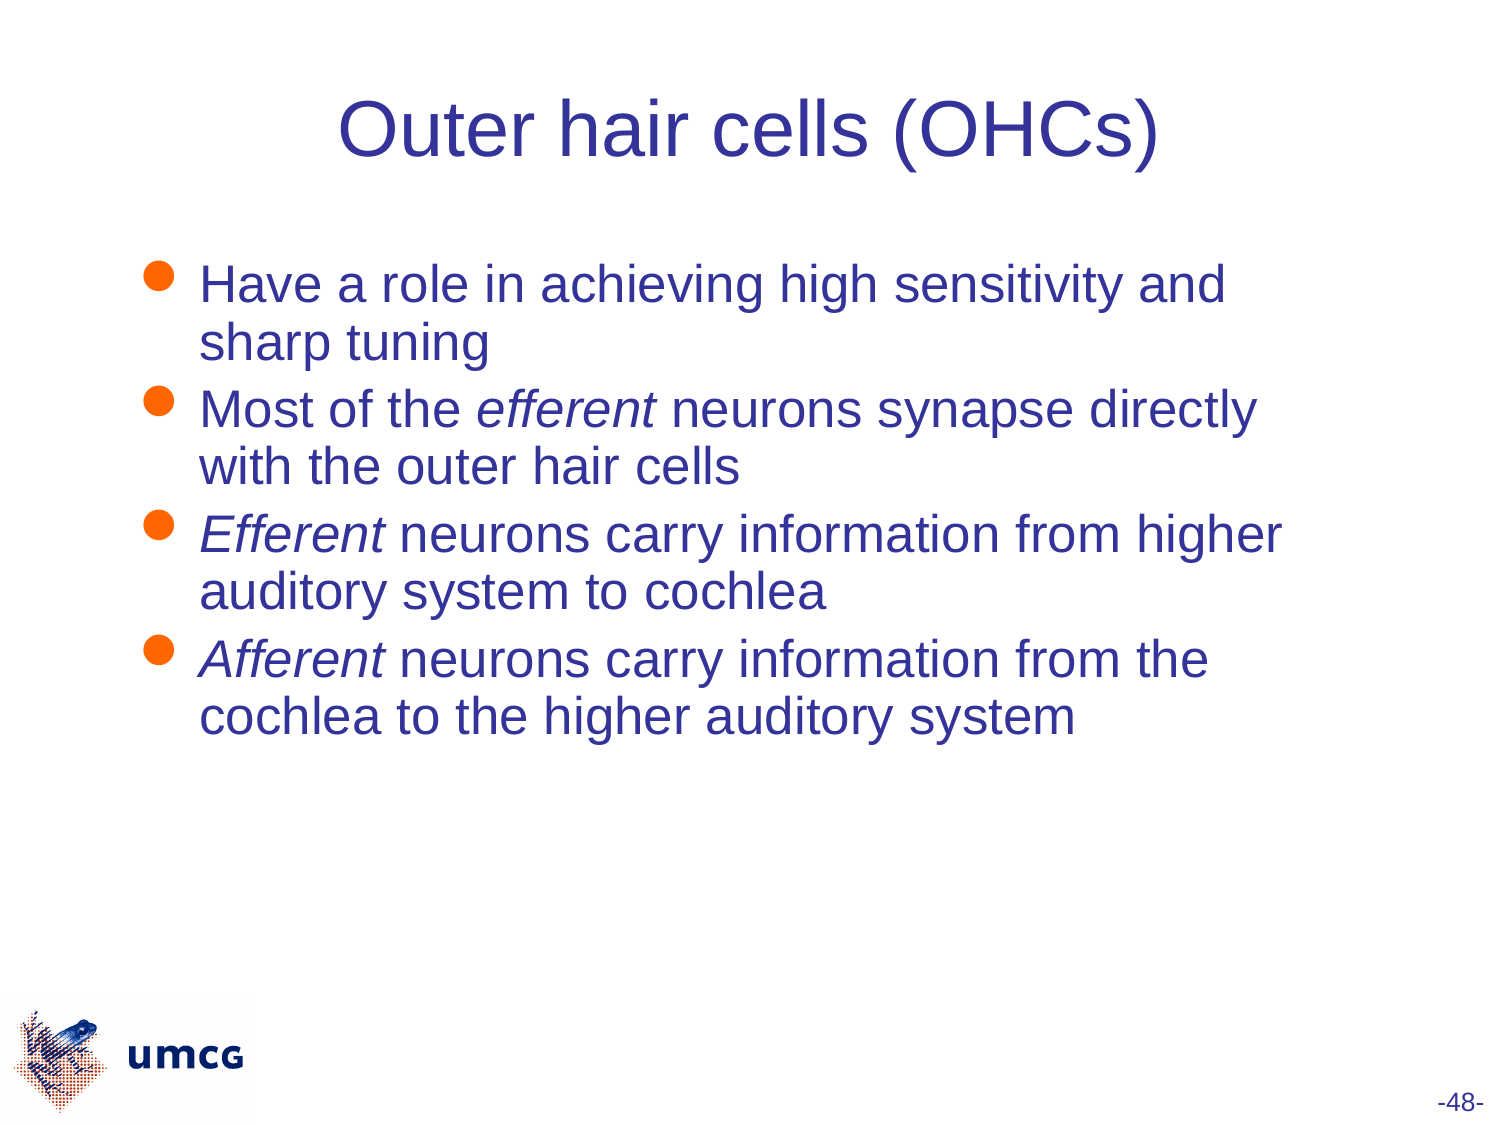

# Outer hair cells (OHCs)
Have a role in achieving high sensitivity and sharp tuning
Most of the efferent neurons synapse directly with the outer hair cells
Efferent neurons carry information from higher auditory system to cochlea
Afferent neurons carry information from the cochlea to the higher auditory system